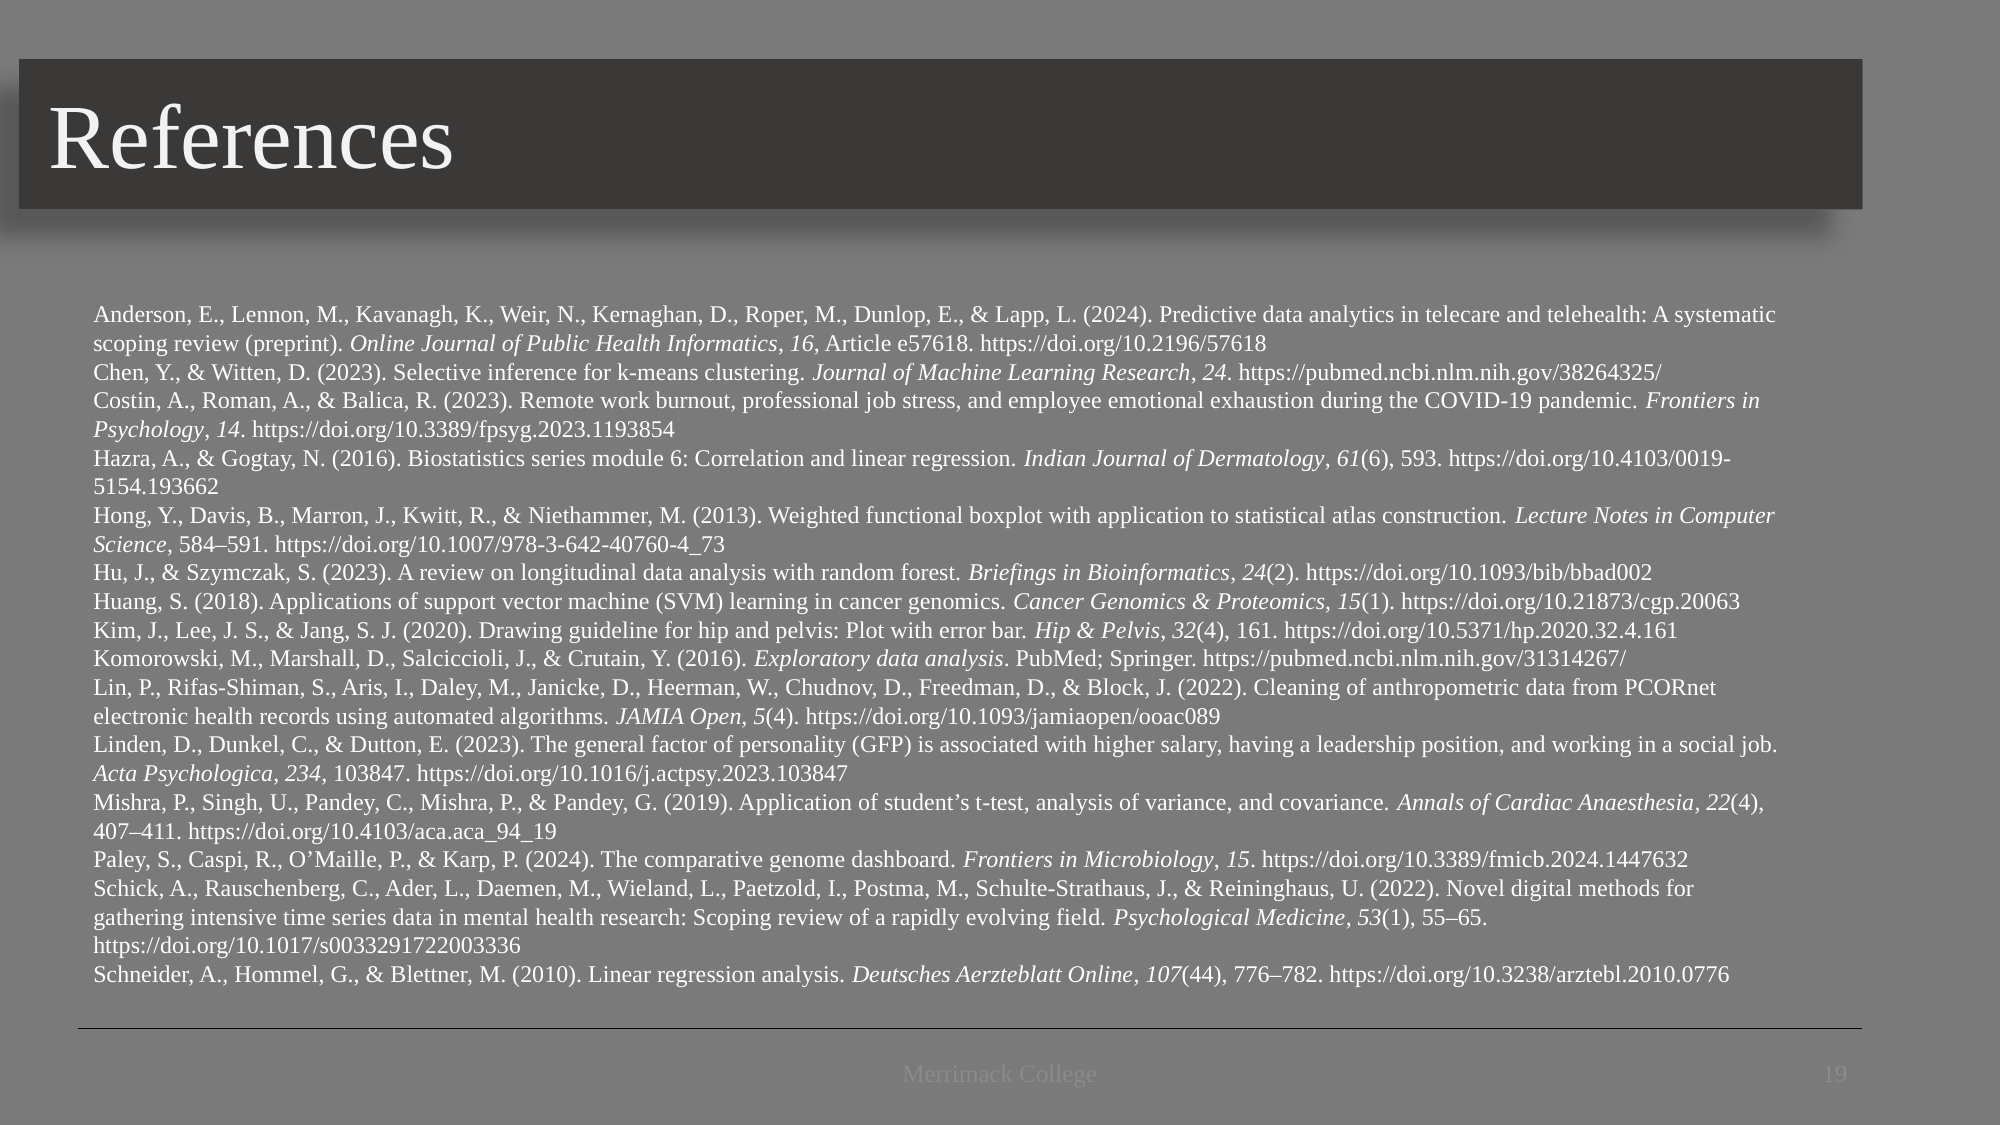

# References

Anderson, E., Lennon, M., Kavanagh, K., Weir, N., Kernaghan, D., Roper, M., Dunlop, E., & Lapp, L. (2024). Predictive data analytics in telecare and telehealth: A systematic scoping review (preprint). Online Journal of Public Health Informatics, 16, Article e57618. https://doi.org/10.2196/57618
Chen, Y., & Witten, D. (2023). Selective inference for k-means clustering. Journal of Machine Learning Research, 24. https://pubmed.ncbi.nlm.nih.gov/38264325/
Costin, A., Roman, A., & Balica, R. (2023). Remote work burnout, professional job stress, and employee emotional exhaustion during the COVID-19 pandemic. Frontiers in Psychology, 14. https://doi.org/10.3389/fpsyg.2023.1193854
Hazra, A., & Gogtay, N. (2016). Biostatistics series module 6: Correlation and linear regression. Indian Journal of Dermatology, 61(6), 593. https://doi.org/10.4103/0019-5154.193662
Hong, Y., Davis, B., Marron, J., Kwitt, R., & Niethammer, M. (2013). Weighted functional boxplot with application to statistical atlas construction. Lecture Notes in Computer Science, 584–591. https://doi.org/10.1007/978-3-642-40760-4_73
Hu, J., & Szymczak, S. (2023). A review on longitudinal data analysis with random forest. Briefings in Bioinformatics, 24(2). https://doi.org/10.1093/bib/bbad002
Huang, S. (2018). Applications of support vector machine (SVM) learning in cancer genomics. Cancer Genomics & Proteomics, 15(1). https://doi.org/10.21873/cgp.20063
Kim, J., Lee, J. S., & Jang, S. J. (2020). Drawing guideline for hip and pelvis: Plot with error bar. Hip & Pelvis, 32(4), 161. https://doi.org/10.5371/hp.2020.32.4.161
Komorowski, M., Marshall, D., Salciccioli, J., & Crutain, Y. (2016). Exploratory data analysis. PubMed; Springer. https://pubmed.ncbi.nlm.nih.gov/31314267/
Lin, P., Rifas-Shiman, S., Aris, I., Daley, M., Janicke, D., Heerman, W., Chudnov, D., Freedman, D., & Block, J. (2022). Cleaning of anthropometric data from PCORnet electronic health records using automated algorithms. JAMIA Open, 5(4). https://doi.org/10.1093/jamiaopen/ooac089
Linden, D., Dunkel, C., & Dutton, E. (2023). The general factor of personality (GFP) is associated with higher salary, having a leadership position, and working in a social job. Acta Psychologica, 234, 103847. https://doi.org/10.1016/j.actpsy.2023.103847
Mishra, P., Singh, U., Pandey, C., Mishra, P., & Pandey, G. (2019). Application of student’s t-test, analysis of variance, and covariance. Annals of Cardiac Anaesthesia, 22(4), 407–411. https://doi.org/10.4103/aca.aca_94_19
Paley, S., Caspi, R., O’Maille, P., & Karp, P. (2024). The comparative genome dashboard. Frontiers in Microbiology, 15. https://doi.org/10.3389/fmicb.2024.1447632
Schick, A., Rauschenberg, C., Ader, L., Daemen, M., Wieland, L., Paetzold, I., Postma, M., Schulte-Strathaus, J., & Reininghaus, U. (2022). Novel digital methods for gathering intensive time series data in mental health research: Scoping review of a rapidly evolving field. Psychological Medicine, 53(1), 55–65. https://doi.org/10.1017/s0033291722003336
Schneider, A., Hommel, G., & Blettner, M. (2010). Linear regression analysis. Deutsches Aerzteblatt Online, 107(44), 776–782. https://doi.org/10.3238/arztebl.2010.0776

Merrimack College
19